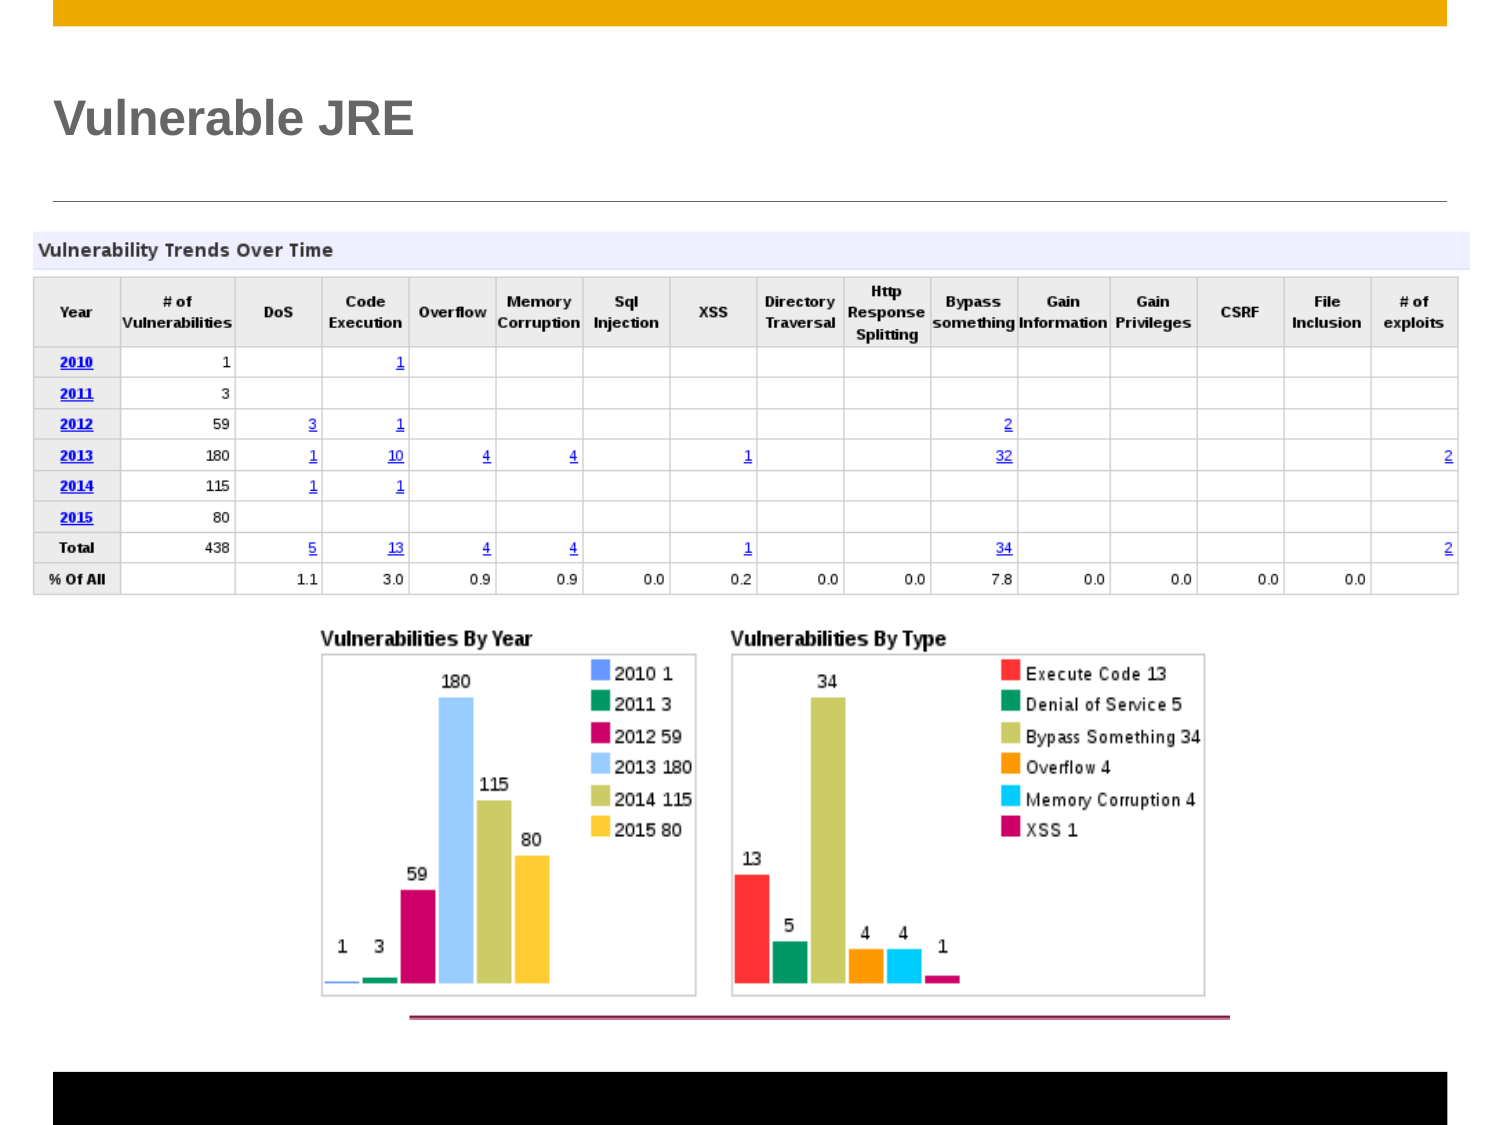

# Vulnerable JRE

©  2011 SAP AG. All rights reserved.